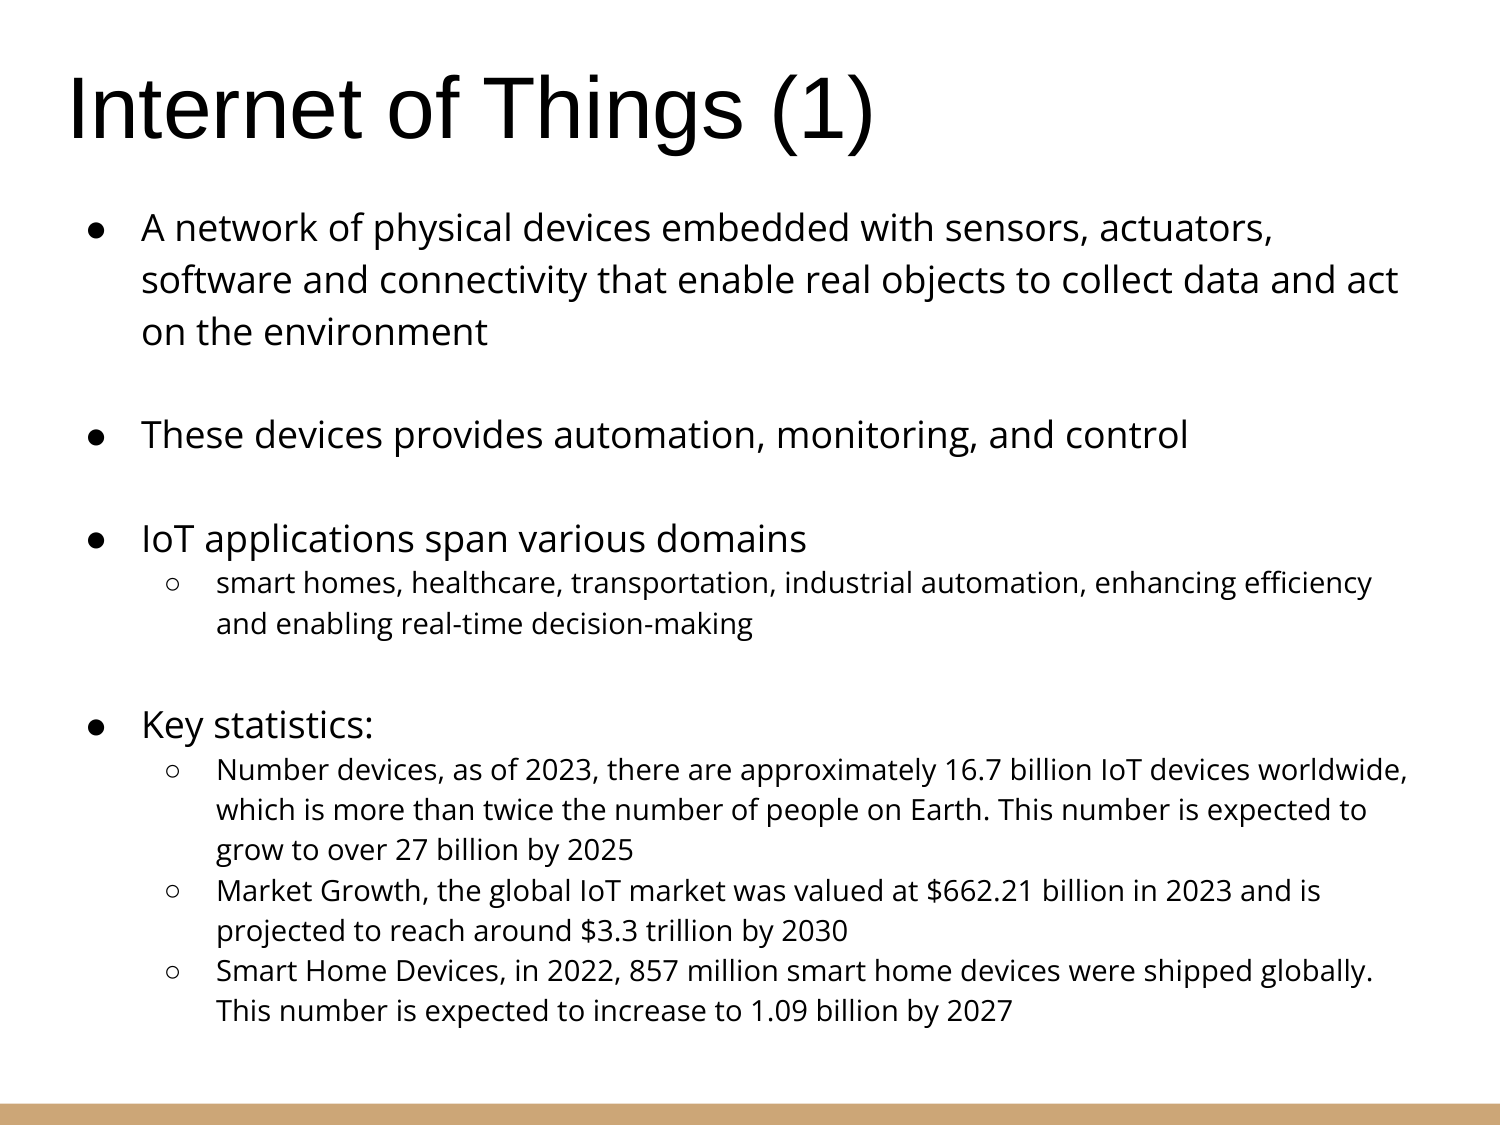

# Internet of Things (1)
A network of physical devices embedded with sensors, actuators, software and connectivity that enable real objects to collect data and act on the environment

These devices provides automation, monitoring, and control

IoT applications span various domains
smart homes, healthcare, transportation, industrial automation, enhancing efficiency and enabling real-time decision-making

Key statistics:
Number devices, as of 2023, there are approximately 16.7 billion IoT devices worldwide, which is more than twice the number of people on Earth. This number is expected to grow to over 27 billion by 2025
Market Growth, the global IoT market was valued at $662.21 billion in 2023 and is projected to reach around $3.3 trillion by 2030
Smart Home Devices, in 2022, 857 million smart home devices were shipped globally. This number is expected to increase to 1.09 billion by 2027